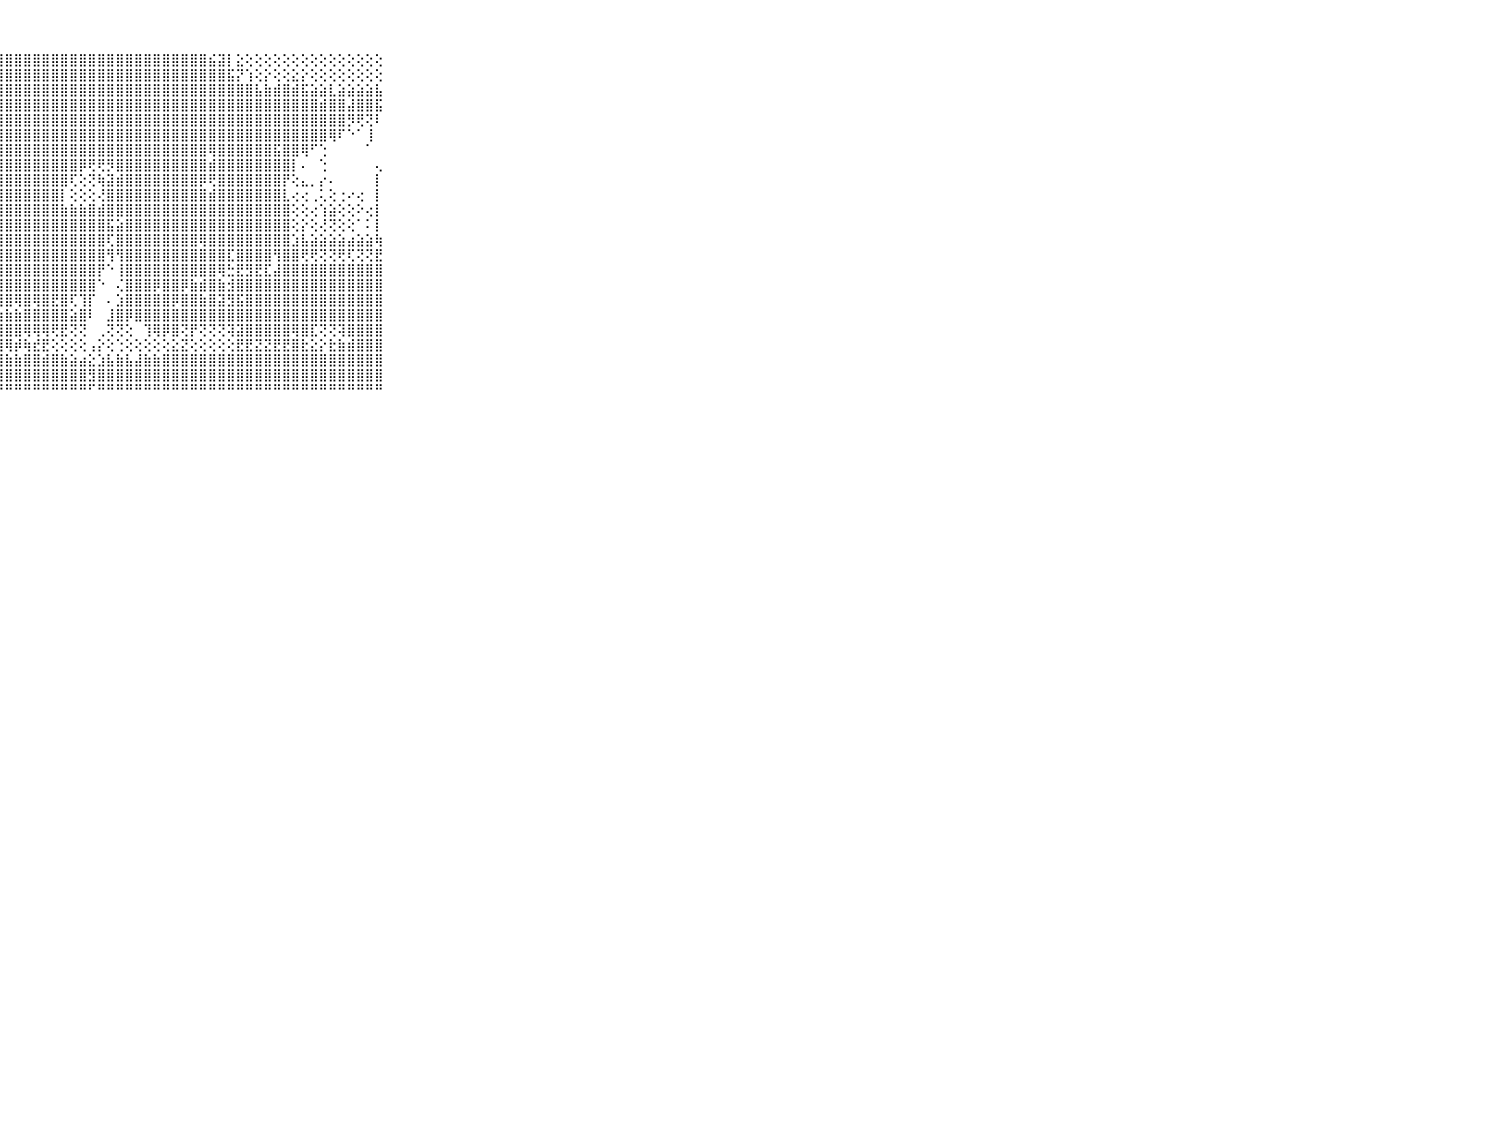

⠀⠀⠀⠀⠀⠀⠀⠀⠀⠀⠀⣿⣿⣿⣿⣿⣿⣿⣿⣿⣿⣿⣿⣿⣿⣿⣿⣿⣿⣿⣿⣿⣿⣿⣿⣿⣿⣿⣿⣿⣿⣿⣿⣿⣿⣿⣿⣿⣿⣿⣮⣽⡇⣕⢕⢕⢕⢕⢕⢕⢕⢕⢕⢕⢕⢕⢕⢕⢕⠀⠀⠀⠀⠀⠀⠀⠀⠀⠀⠀⠀
⠀⠀⠀⠀⠀⠀⠀⠀⠀⠀⠀⣿⣿⣿⣿⣿⣿⣿⣿⣿⣿⣿⣿⣿⣿⣿⣿⣿⣿⣿⣿⣿⣿⣿⣿⣿⣿⣿⣿⣿⣿⣿⣿⣿⣿⣿⣿⣿⣿⣿⣿⣿⣯⡝⢱⢕⡕⢕⢕⣕⡕⢕⢕⢕⢕⢕⢕⢕⢕⠀⠀⠀⠀⠀⠀⠀⠀⠀⠀⠀⠀
⠀⠀⠀⠀⠀⠀⠀⠀⠀⠀⠀⣿⣿⣿⣿⣿⣿⣿⣿⣿⣿⣿⣿⣿⣿⣿⣿⣿⣿⣿⣿⣿⣿⣿⣿⣿⣿⣿⣿⣿⣿⣿⣿⣿⣿⣿⣿⣿⣿⣿⣿⣿⣿⣿⣿⣧⣷⣾⣿⣾⣯⣵⣵⣇⣵⣵⣵⣵⣧⠀⠀⠀⠀⠀⠀⠀⠀⠀⠀⠀⠀
⠀⠀⠀⠀⠀⠀⠀⠀⠀⠀⠀⣿⣿⣿⣿⣿⣿⣿⣿⣯⣿⣿⣿⣿⣿⣿⣿⣿⣿⣿⣿⣿⣿⣿⣿⣿⣿⣿⣿⣿⣿⣿⣿⣿⣿⣿⣿⣿⣿⣿⣿⣿⣿⣿⣿⣿⣿⣿⣿⣿⣿⣿⣾⣿⣿⣼⣿⣿⣯⠀⠀⠀⠀⠀⠀⠀⠀⠀⠀⠀⠀
⠀⠀⠀⠀⠀⠀⠀⠀⠀⠀⠀⣿⣿⣿⣿⣿⣿⣿⣿⣿⣿⣿⣿⣿⣿⣿⣿⣿⣿⣿⣿⣿⣿⣿⣿⣿⣿⣿⣿⣿⣿⣿⣿⣿⣿⣿⣿⣿⣿⣿⣿⣿⣿⣿⣿⣿⣿⣿⣿⣿⣿⣿⣿⣿⣿⡻⢟⢝⠇⠀⠀⠀⠀⠀⠀⠀⠀⠀⠀⠀⠀
⠀⠀⠀⠀⠀⠀⠀⠀⠀⠀⠀⣿⣿⣿⣿⣿⣿⣿⣿⣿⣿⣿⣿⣿⣿⣿⣿⣿⣿⣿⣿⣿⣿⣿⣿⣿⣿⣿⣿⣿⣿⣿⣿⣿⣿⣿⣿⣿⣿⣿⣿⣿⣿⣿⣿⣿⣿⣿⣿⣿⣿⣿⣿⢿⠏⠑⠁⢸⠀⠀⠀⠀⠀⠀⠀⠀⠀⠀⠀⠀⠀
⠀⠀⠀⠀⠀⠀⠀⠀⠀⠀⠀⡿⠟⠟⢿⢟⣟⣟⢝⢿⢿⣿⣿⣿⣿⣿⣿⣿⣿⣿⣿⣿⣿⣿⣿⣿⣿⣿⣿⣿⣿⣿⣿⣿⣿⣿⣿⣿⣿⣿⢿⣿⣿⣿⣿⣿⣿⣯⣿⣿⢿⠋⢑⠀⠀⠀⠀⠁⠀⠀⠀⠀⠀⠀⠀⠀⠀⠀⠀⠀⠀
⠀⠀⠀⠀⠀⠀⠀⠀⠀⠀⠀⢝⢝⢝⢕⢕⢕⢜⢻⢮⣷⡜⢿⣿⣿⣿⣿⣿⣿⣿⣿⣿⣿⣿⣿⣿⡿⢟⢟⡻⣿⣿⣿⣿⣿⣿⣿⣿⣿⣿⣾⣿⣿⣿⣿⣿⣿⣿⣿⡇⠄⠀⢑⠀⠀⠀⠀⠀⢄⠀⠀⠀⠀⠀⠀⠀⠀⠀⠀⠀⠀
⠀⠀⠀⠀⠀⠀⠀⠀⠀⠀⠀⢕⢕⢕⢕⢕⢕⢕⢕⢜⢻⣷⡗⣻⣿⣿⣿⣿⣿⣿⣿⣿⣿⣿⣿⢏⢕⢝⢷⣽⣾⣿⣿⣿⣿⣿⣿⣿⣿⡿⢟⣿⣿⣿⣿⣿⣿⣿⡟⢕⣄⡀⡔⠄⠀⠀⠀⠀⡇⠀⠀⠀⠀⠀⠀⠀⠀⠀⠀⠀⠀
⠀⠀⠀⠀⠀⠀⠀⠀⠀⠀⠀⣿⣿⣿⣷⣷⣾⣷⣵⣵⣱⣿⣿⢻⣿⣿⣿⣿⣿⣿⣿⣿⣿⣿⡇⢕⢕⢕⢜⣿⣿⣿⣿⣿⣿⣿⣿⣿⣿⣿⣾⣿⣿⣿⣿⣿⣿⣿⣇⢔⢔⢀⢅⢕⢐⠔⢔⠀⡇⠀⠀⠀⠀⠀⠀⠀⠀⠀⠀⠀⠀
⠀⠀⠀⠀⠀⠀⠀⠀⠀⠀⠀⣿⣿⣿⣿⣿⣿⣿⣿⣿⣿⣿⣿⢧⣿⣿⣿⣿⣿⣿⣿⣿⣿⣿⣷⣷⣷⣿⣾⣿⣿⣿⣿⣿⣿⣿⣿⣿⣿⣿⣿⣿⣿⣿⣿⣿⣿⣿⣿⢕⢕⢔⢱⣵⢕⢕⠕⢔⡇⠀⠀⠀⠀⠀⠀⠀⠀⠀⠀⠀⠀
⠀⠀⠀⠀⠀⠀⠀⠀⠀⠀⠀⣿⣿⣿⣿⣿⣿⣿⣿⣿⣿⣿⣿⣷⣿⣿⣿⣿⣿⣿⣿⣿⣿⣿⣿⣿⣿⣿⣿⣯⣵⣿⣿⣿⣿⣿⣿⣿⣿⣿⣿⣿⣿⣿⣿⣿⣿⣿⣿⢕⡕⢕⢜⢝⢕⢕⠁⠅⡇⠀⠀⠀⠀⠀⠀⠀⠀⠀⠀⠀⠀
⠀⠀⠀⠀⠀⠀⠀⠀⠀⠀⠀⣿⣿⣿⣿⣿⣿⣿⣿⣿⣿⣿⣿⢟⣿⣿⣿⣿⣿⣿⣿⣿⣿⣿⣿⣿⣿⣿⣿⢏⣿⣿⣿⣿⣿⣿⣿⣿⣿⢿⣿⣿⣿⣿⣿⣿⣿⣿⣿⣱⣧⣵⣵⣵⣵⣴⣵⣵⢷⠀⠀⠀⠀⠀⠀⠀⠀⠀⠀⠀⠀
⠀⠀⠀⠀⠀⠀⠀⠀⠀⠀⠀⣿⣿⣿⣿⣿⣿⣿⣿⣿⣿⣿⣿⣜⣿⣿⣿⣿⣿⣿⣿⣿⣿⣿⣿⣿⣿⣿⣿⢻⢻⣿⣿⣿⣿⣿⣿⣿⣿⣿⣿⣿⣏⣿⣿⣿⣿⢻⣿⣿⢟⢟⢝⢝⢟⢏⢝⢝⣟⠀⠀⠀⠀⠀⠀⠀⠀⠀⠀⠀⠀
⠀⠀⠀⠀⠀⠀⠀⠀⠀⠀⠀⣿⣿⣿⣿⣿⣿⣿⣿⣿⣿⣿⣿⢇⣿⣿⣿⣿⣿⣿⣿⣿⣿⣿⣿⣿⣿⣿⡟⠑⢸⣿⣿⣿⣿⣿⣿⣿⣿⣿⣿⢿⣓⣟⣻⣟⣏⣼⣿⣿⣿⣿⣿⣿⣿⣿⣿⣿⣿⠀⠀⠀⠀⠀⠀⠀⠀⠀⠀⠀⠀
⠀⠀⠀⠀⠀⠀⠀⠀⠀⠀⠀⣿⣿⣿⣿⣿⣿⣿⣿⣿⣿⣿⣿⣷⣿⣿⣿⣿⣿⣿⣿⣿⣿⣿⣿⣿⣿⣿⠑⠀⢌⣿⣿⣿⡿⣿⣿⡿⣷⣾⣿⣷⣺⣿⣿⣿⣿⣿⣿⣿⣿⣿⣿⣿⣿⣿⣿⣿⣿⠀⠀⠀⠀⠀⠀⠀⠀⠀⠀⠀⠀
⠀⠀⠀⠀⠀⠀⠀⠀⠀⠀⠀⣿⣿⣿⣿⣿⣿⣿⣿⣿⡿⢿⢝⢇⣿⣿⣿⣿⣿⢿⣿⢿⣿⣟⣿⢏⢹⡏⠀⠄⣱⣿⣿⣿⣿⣿⡿⣿⣿⣷⣿⣽⣻⣯⣿⣿⣿⣿⣿⣿⣿⣿⣿⣿⣿⣿⣿⣿⣿⠀⠀⠀⠀⠀⠀⠀⠀⠀⠀⠀⠀
⠀⠀⠀⠀⠀⠀⠀⠀⠀⠀⠀⣿⣿⣿⣿⣿⣿⣿⣿⢿⢿⣿⣟⢟⣫⣽⣿⣷⣷⣷⣿⣿⣿⣿⣿⣵⣿⠇⠀⣸⣿⡿⣿⣿⣿⣿⣿⣿⣿⣿⣿⣿⣿⣿⣿⣿⣿⣿⣿⣿⣿⣿⣿⣿⣿⣿⣿⣿⣿⠀⠀⠀⠀⠀⠀⠀⠀⠀⠀⠀⠀
⠀⠀⠀⠀⠀⠀⠀⠀⠀⠀⠀⢟⢟⢏⢹⣽⣷⣷⣾⣿⣿⣿⣿⣞⣿⣿⣿⣿⣿⣿⢿⢿⢿⢟⣟⢝⢝⠀⢀⢝⢝⢕⠀⢹⢿⡿⣿⢝⡟⢝⢝⢝⢽⣽⣿⣿⣿⣿⣿⢿⣿⣏⢝⢝⢽⣿⣿⣿⣿⠀⠀⠀⠀⠀⠀⠀⠀⠀⠀⠀⠀
⠀⠀⠀⠀⠀⠀⠀⠀⠀⠀⠀⢕⢕⢕⣞⣏⣗⣿⣿⣷⣻⣿⢯⣷⣾⣿⣯⣽⢿⡾⢷⣞⣟⢕⢕⢕⢕⢠⡕⢕⢑⢕⢕⢕⢕⢕⣕⣝⢕⢕⢕⢕⢕⣟⣟⣝⣝⣟⣟⣿⣗⣕⡕⣗⣷⣾⣿⣿⣿⠀⠀⠀⠀⠀⠀⠀⠀⠀⠀⠀⠀
⠀⠀⠀⠀⠀⠀⠀⠀⠀⠀⠀⢕⣱⣎⣹⣿⣿⣿⣯⣯⣷⣷⣷⣧⣽⣾⣿⣿⣷⣷⣿⣿⣾⣿⣷⣵⣴⣕⣱⣧⣷⣧⣼⣷⣷⣿⣿⣿⣿⣿⣿⣿⣿⣿⣿⣿⣿⣿⣿⣿⣿⣿⣿⣿⣿⣿⣿⣿⣿⠀⠀⠀⠀⠀⠀⠀⠀⠀⠀⠀⠀
⠀⠀⠀⠀⠀⠀⠀⠀⠀⠀⠀⢻⣿⡿⢿⣿⣿⣿⣿⣿⣿⣿⣿⣿⣿⣿⣿⣿⣿⣿⣿⣿⣿⣿⣿⣿⣿⣻⣿⣿⣿⣿⣿⣿⣿⣿⣿⣿⣿⣿⣿⣿⣿⣿⣿⣿⣿⣿⣿⣿⣿⣿⣿⣿⣿⣿⣿⣿⣿⠀⠀⠀⠀⠀⠀⠀⠀⠀⠀⠀⠀
⠀⠀⠀⠀⠀⠀⠀⠀⠀⠀⠀⠑⠑⠘⠑⠑⠛⠛⠛⠛⠛⠛⠛⠛⠛⠛⠛⠛⠛⠛⠛⠛⠛⠛⠛⠛⠛⠋⠛⠛⠛⠛⠛⠛⠛⠛⠛⠛⠛⠛⠛⠛⠛⠛⠛⠛⠛⠛⠛⠛⠛⠛⠛⠛⠛⠛⠛⠛⠛⠀⠀⠀⠀⠀⠀⠀⠀⠀⠀⠀⠀